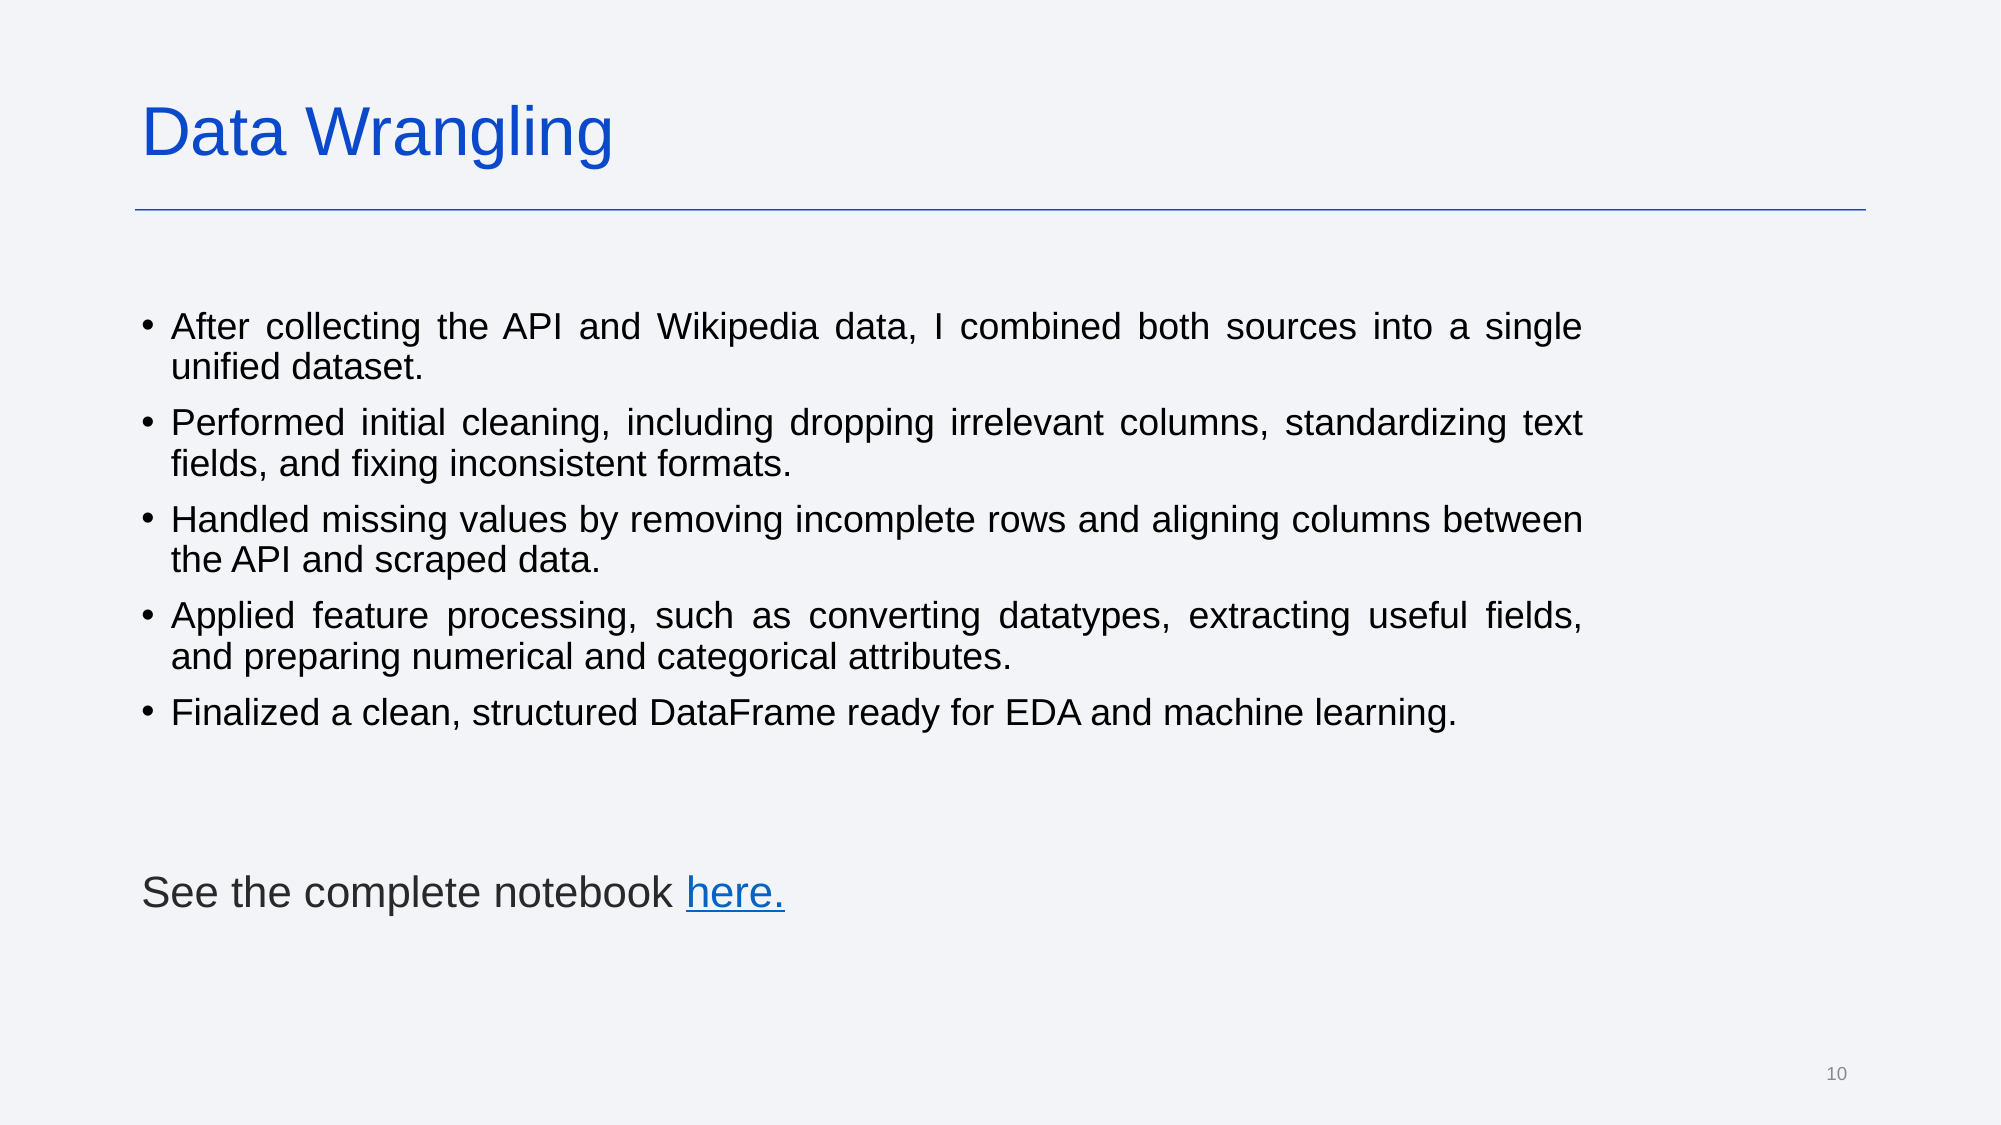

Data Wrangling
After collecting the API and Wikipedia data, I combined both sources into a single unified dataset.
Performed initial cleaning, including dropping irrelevant columns, standardizing text fields, and fixing inconsistent formats.
Handled missing values by removing incomplete rows and aligning columns between the API and scraped data.
Applied feature processing, such as converting datatypes, extracting useful fields, and preparing numerical and categorical attributes.
Finalized a clean, structured DataFrame ready for EDA and machine learning.

See the complete notebook here.

10